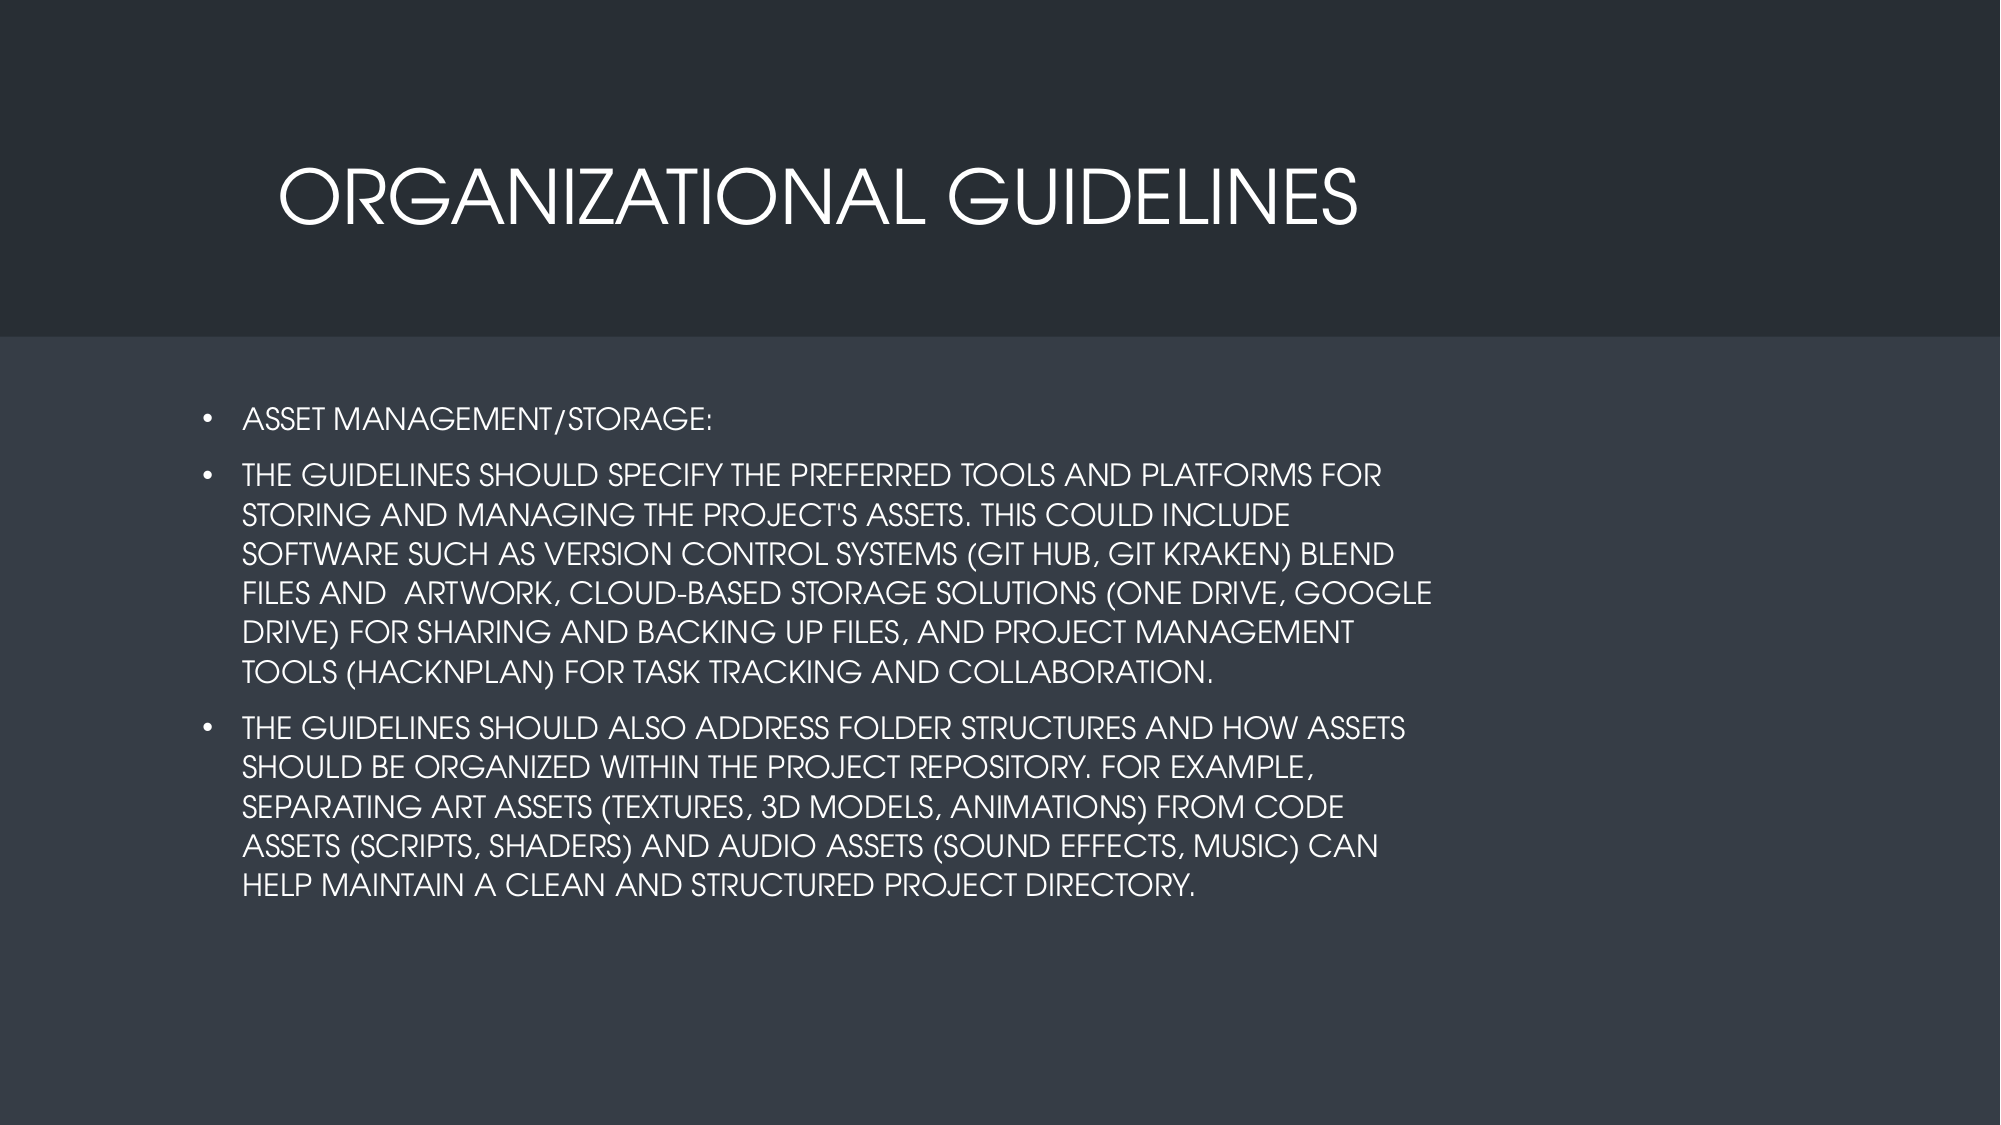

# ORGANIZATIONAL GUIDELINES
Asset Management/Storage:
The guidelines should specify the preferred tools and platforms for storing and managing the project's assets. This could include software such as version control systems (Git Hub, Git Kraken) blend files and  artwork, cloud-based storage solutions (One Drive, Google Drive) for sharing and backing up files, and project management tools (HacknPlan) for task tracking and collaboration.
The guidelines should also address folder structures and how assets should be organized within the project repository. For example, separating art assets (textures, 3D models, animations) from code assets (scripts, shaders) and audio assets (sound effects, music) can help maintain a clean and structured project directory.